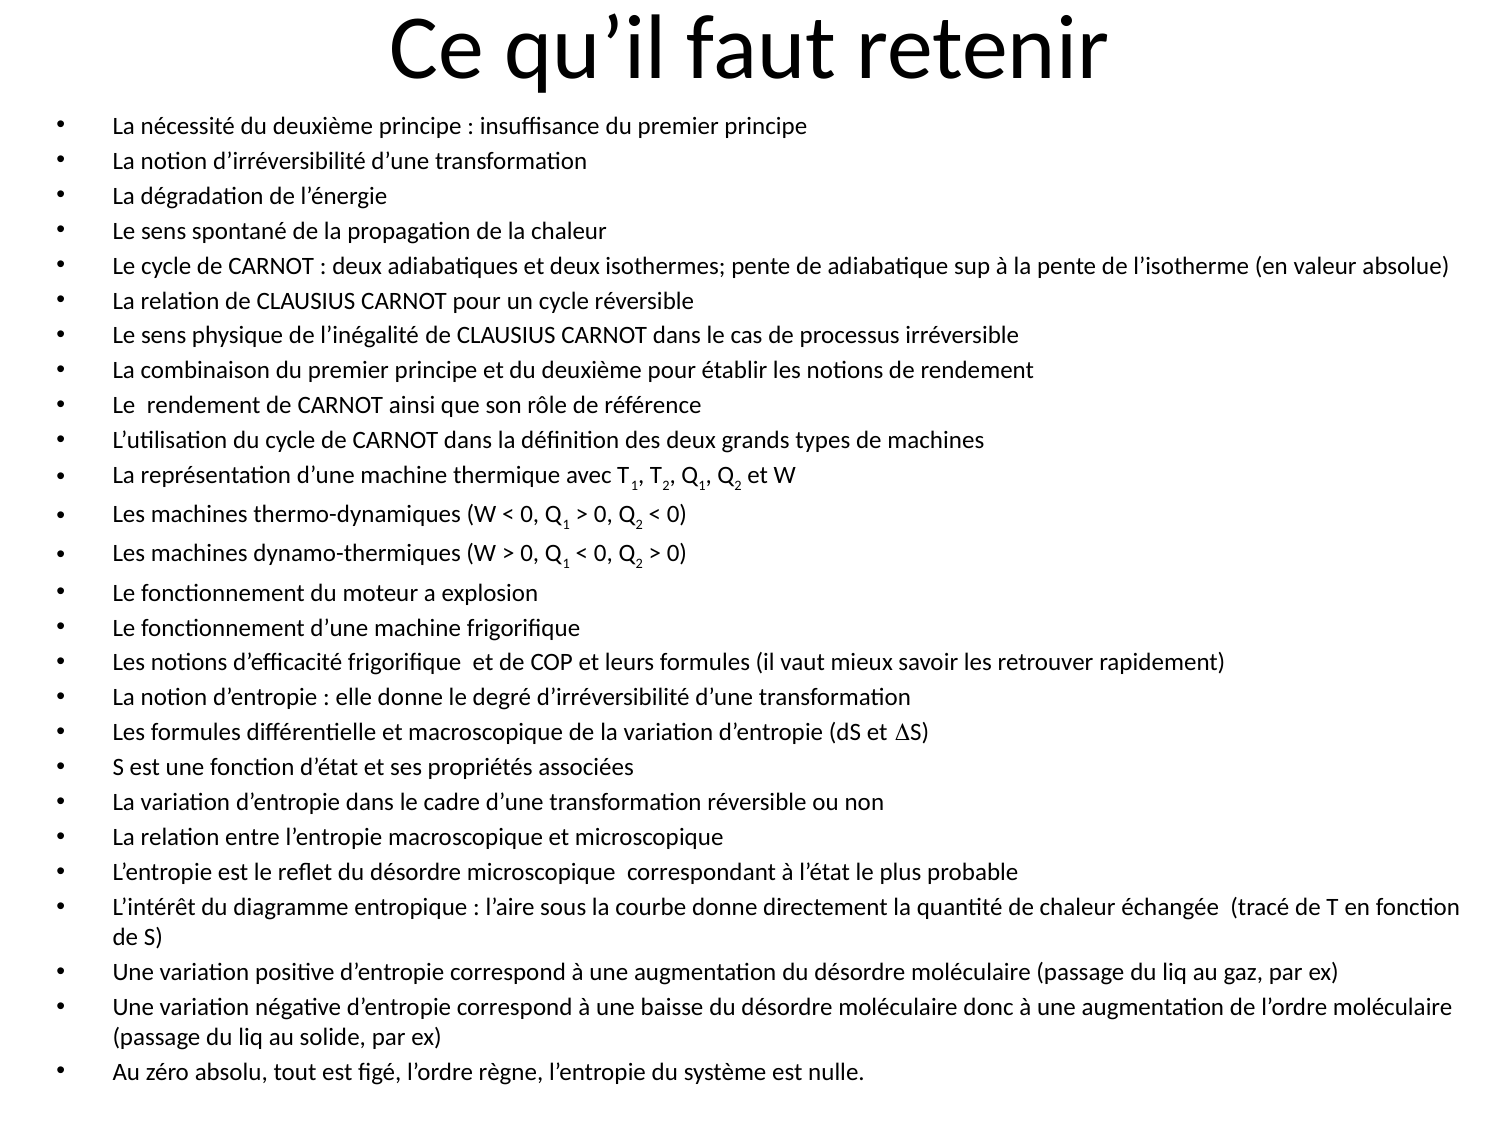

# Ce qu’il faut retenir
La nécessité du deuxième principe : insuffisance du premier principe
La notion d’irréversibilité d’une transformation
La dégradation de l’énergie
Le sens spontané de la propagation de la chaleur
Le cycle de CARNOT : deux adiabatiques et deux isothermes; pente de adiabatique sup à la pente de l’isotherme (en valeur absolue)
La relation de CLAUSIUS CARNOT pour un cycle réversible
Le sens physique de l’inégalité de CLAUSIUS CARNOT dans le cas de processus irréversible
La combinaison du premier principe et du deuxième pour établir les notions de rendement
Le  rendement de CARNOT ainsi que son rôle de référence
L’utilisation du cycle de CARNOT dans la définition des deux grands types de machines
La représentation d’une machine thermique avec T1, T2, Q1, Q2 et W
Les machines thermo-dynamiques (W < 0, Q1 > 0, Q2 < 0)
Les machines dynamo-thermiques (W > 0, Q1 < 0, Q2 > 0)
Le fonctionnement du moteur a explosion
Le fonctionnement d’une machine frigorifique
Les notions d’efficacité frigorifique  et de COP et leurs formules (il vaut mieux savoir les retrouver rapidement)
La notion d’entropie : elle donne le degré d’irréversibilité d’une transformation
Les formules différentielle et macroscopique de la variation d’entropie (dS et ΔS)
S est une fonction d’état et ses propriétés associées
La variation d’entropie dans le cadre d’une transformation réversible ou non
La relation entre l’entropie macroscopique et microscopique
L’entropie est le reflet du désordre microscopique  correspondant à l’état le plus probable
L’intérêt du diagramme entropique : l’aire sous la courbe donne directement la quantité de chaleur échangée  (tracé de T en fonction de S)
Une variation positive d’entropie correspond à une augmentation du désordre moléculaire (passage du liq au gaz, par ex)
Une variation négative d’entropie correspond à une baisse du désordre moléculaire donc à une augmentation de l’ordre moléculaire (passage du liq au solide, par ex)
Au zéro absolu, tout est figé, l’ordre règne, l’entropie du système est nulle.